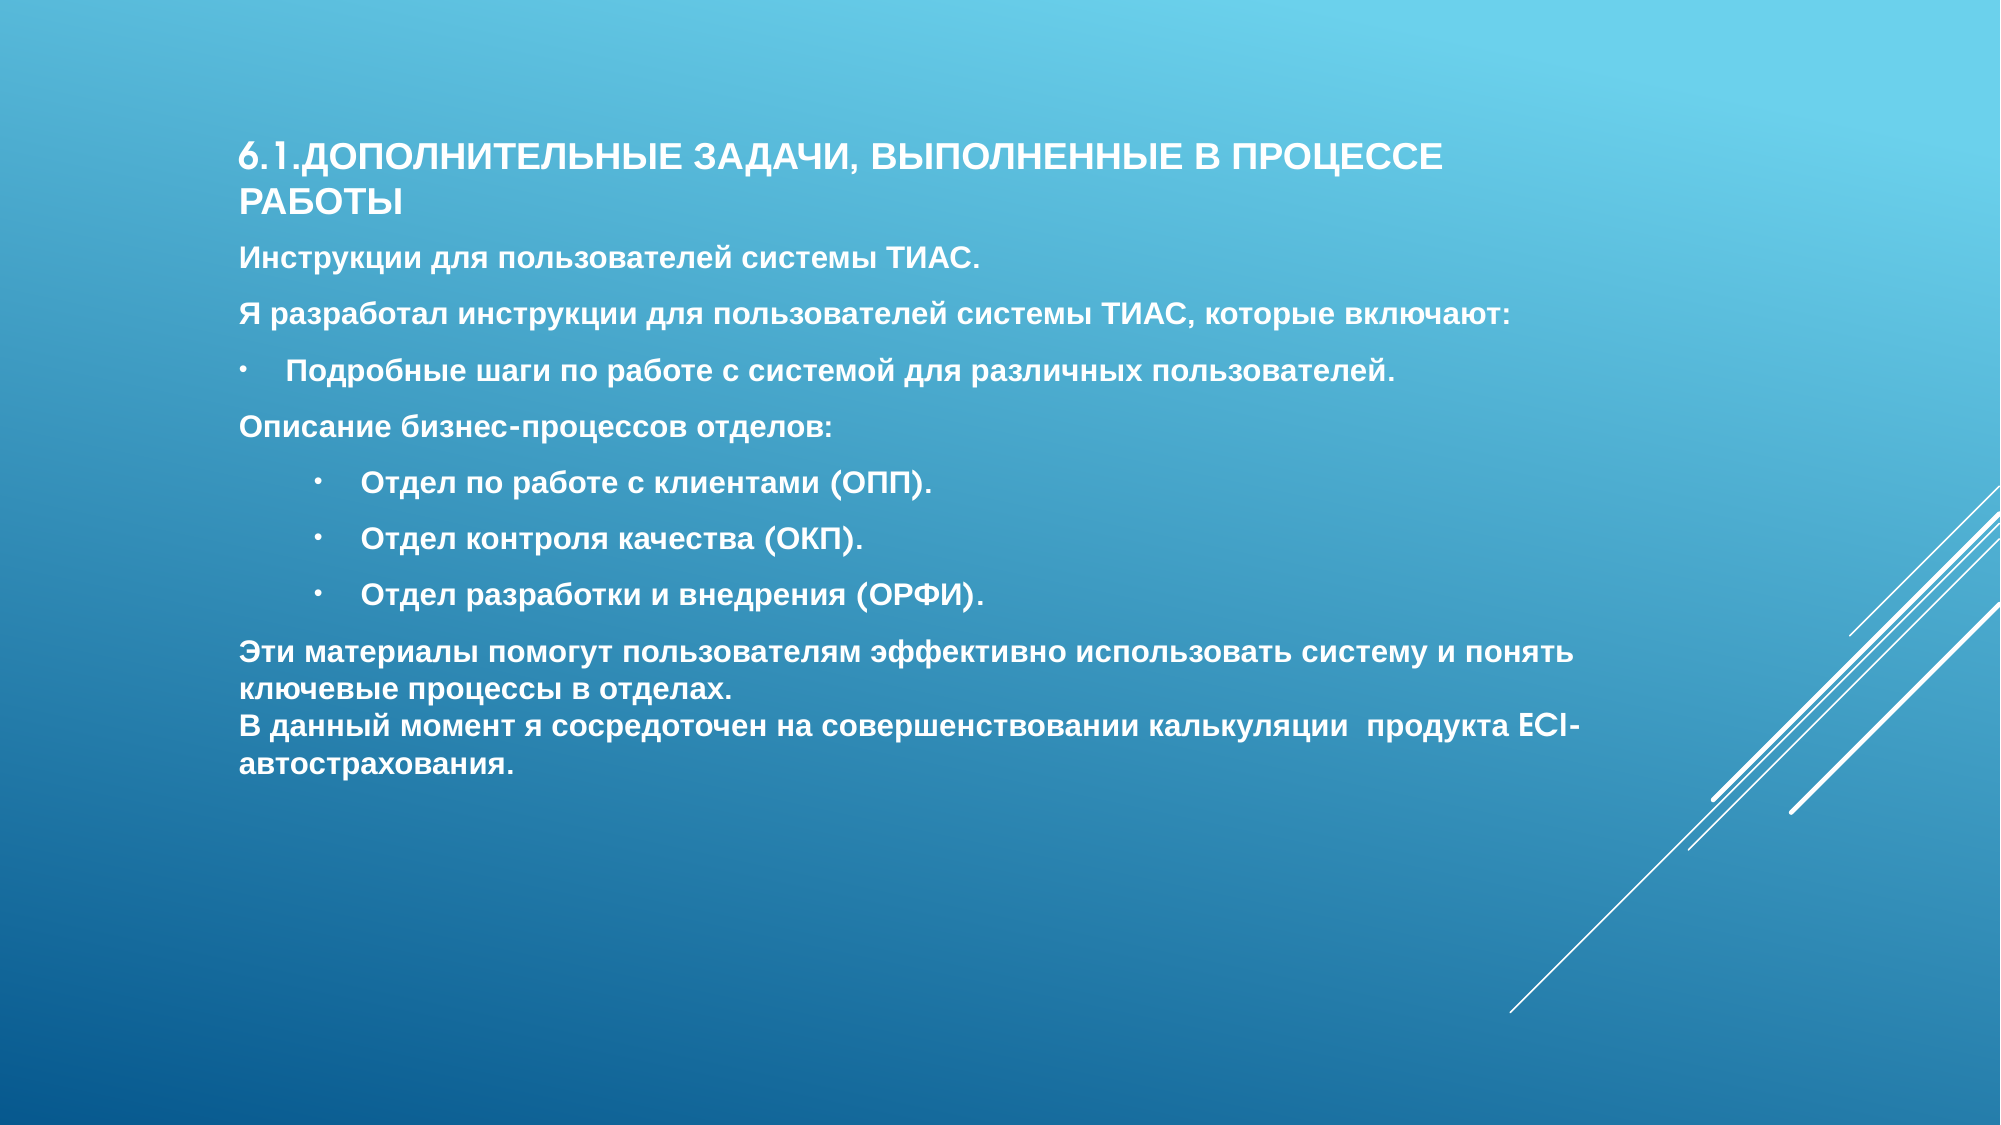

6.1.Дополнительные задачи, выполненные в процессе работы
Инструкции для пользователей системы ТИАС.
Я разработал инструкции для пользователей системы ТИАС, которые включают:
Подробные шаги по работе с системой для различных пользователей.
Описание бизнес-процессов отделов:
Отдел по работе с клиентами (ОПП).
Отдел контроля качества (ОКП).
Отдел разработки и внедрения (ОРФИ).
Эти материалы помогут пользователям эффективно использовать систему и понять ключевые процессы в отделах.
В данный момент я сосредоточен на совершенствовании калькуляции  продукта ECI-автострахования.